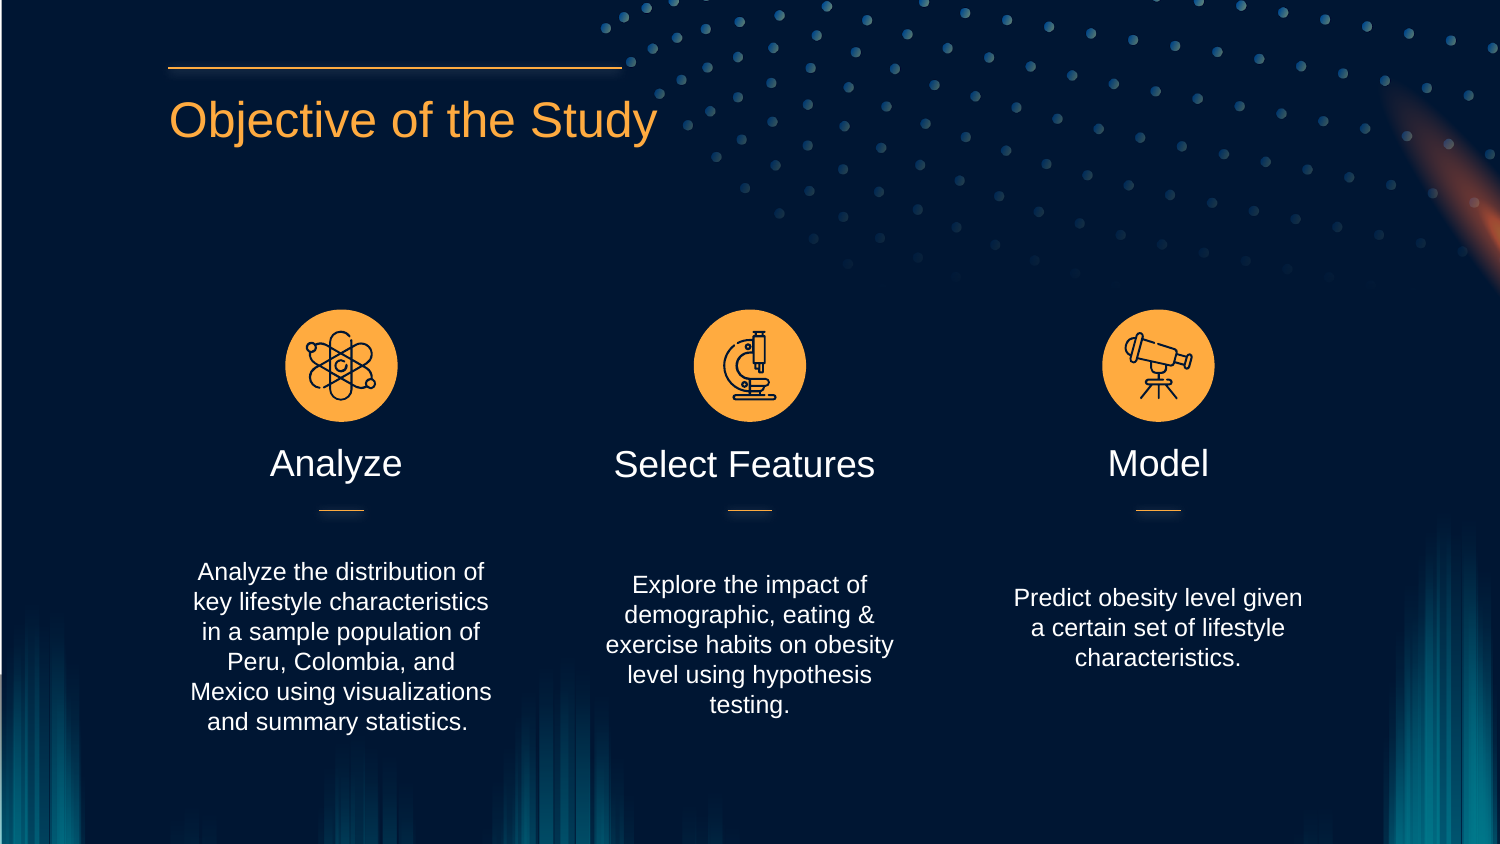

Objective of the Study

Analyze
Model
# Select Features
Analyze the distribution of key lifestyle characteristics in a sample population of Peru, Colombia, and Mexico using visualizations and summary statistics.
Explore the impact of demographic, eating & exercise habits on obesity level using hypothesis testing.

Predict obesity level given a certain set of lifestyle characteristics.